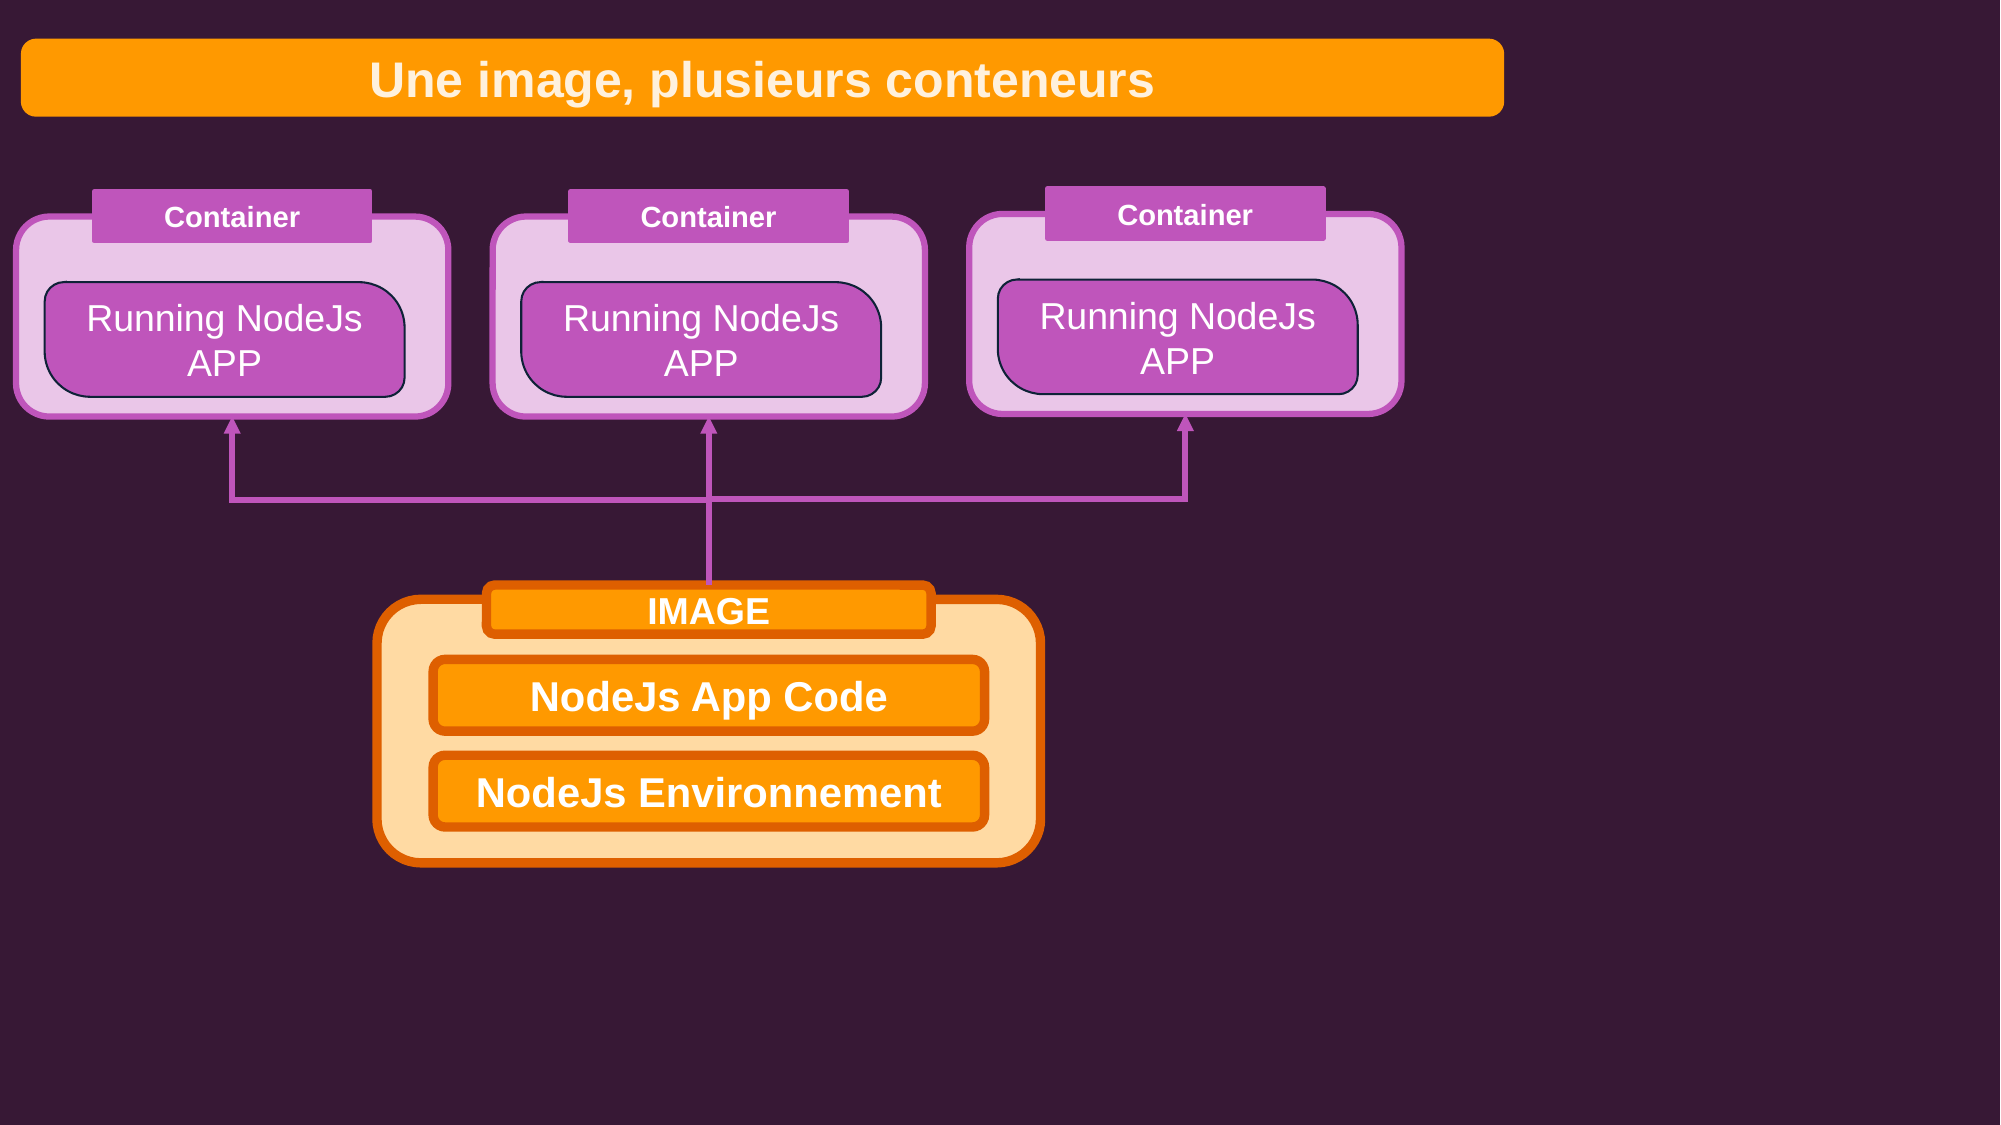

Une image, plusieurs conteneurs
Container
Container
Container

Running NodeJs
APP
Running NodeJs
APP
Running NodeJs
APP
IMAGE

NodeJs App Code
NodeJs Environnement